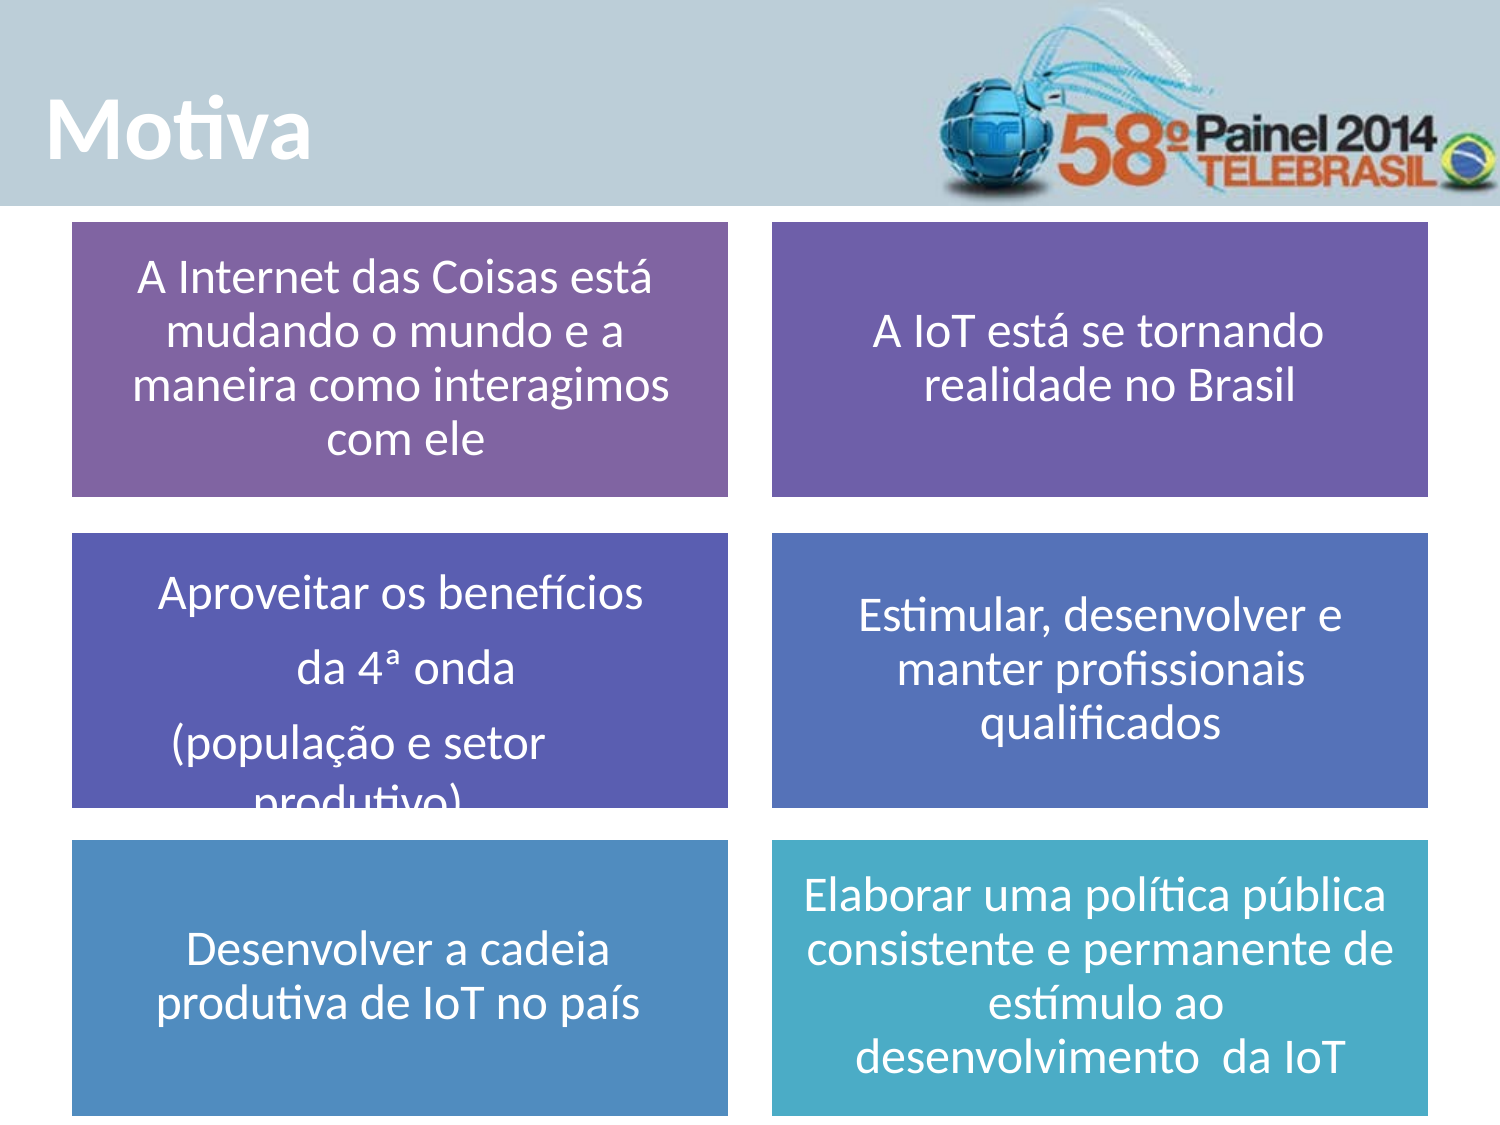

# Motivação

A Internet das Coisas está  mudando o mundo e a  maneira como interagimos  com ele
A IoT está se tornando  realidade no Brasil

Aproveitar os benefícios  da 4ª onda
(população e setor produtivo)
Estimular, desenvolver e  manter profissionais  qualificados

Elaborar uma política pública  consistente e permanente de  estímulo ao desenvolvimento  da IoT
Desenvolver a cadeia  produtiva de IoT no país